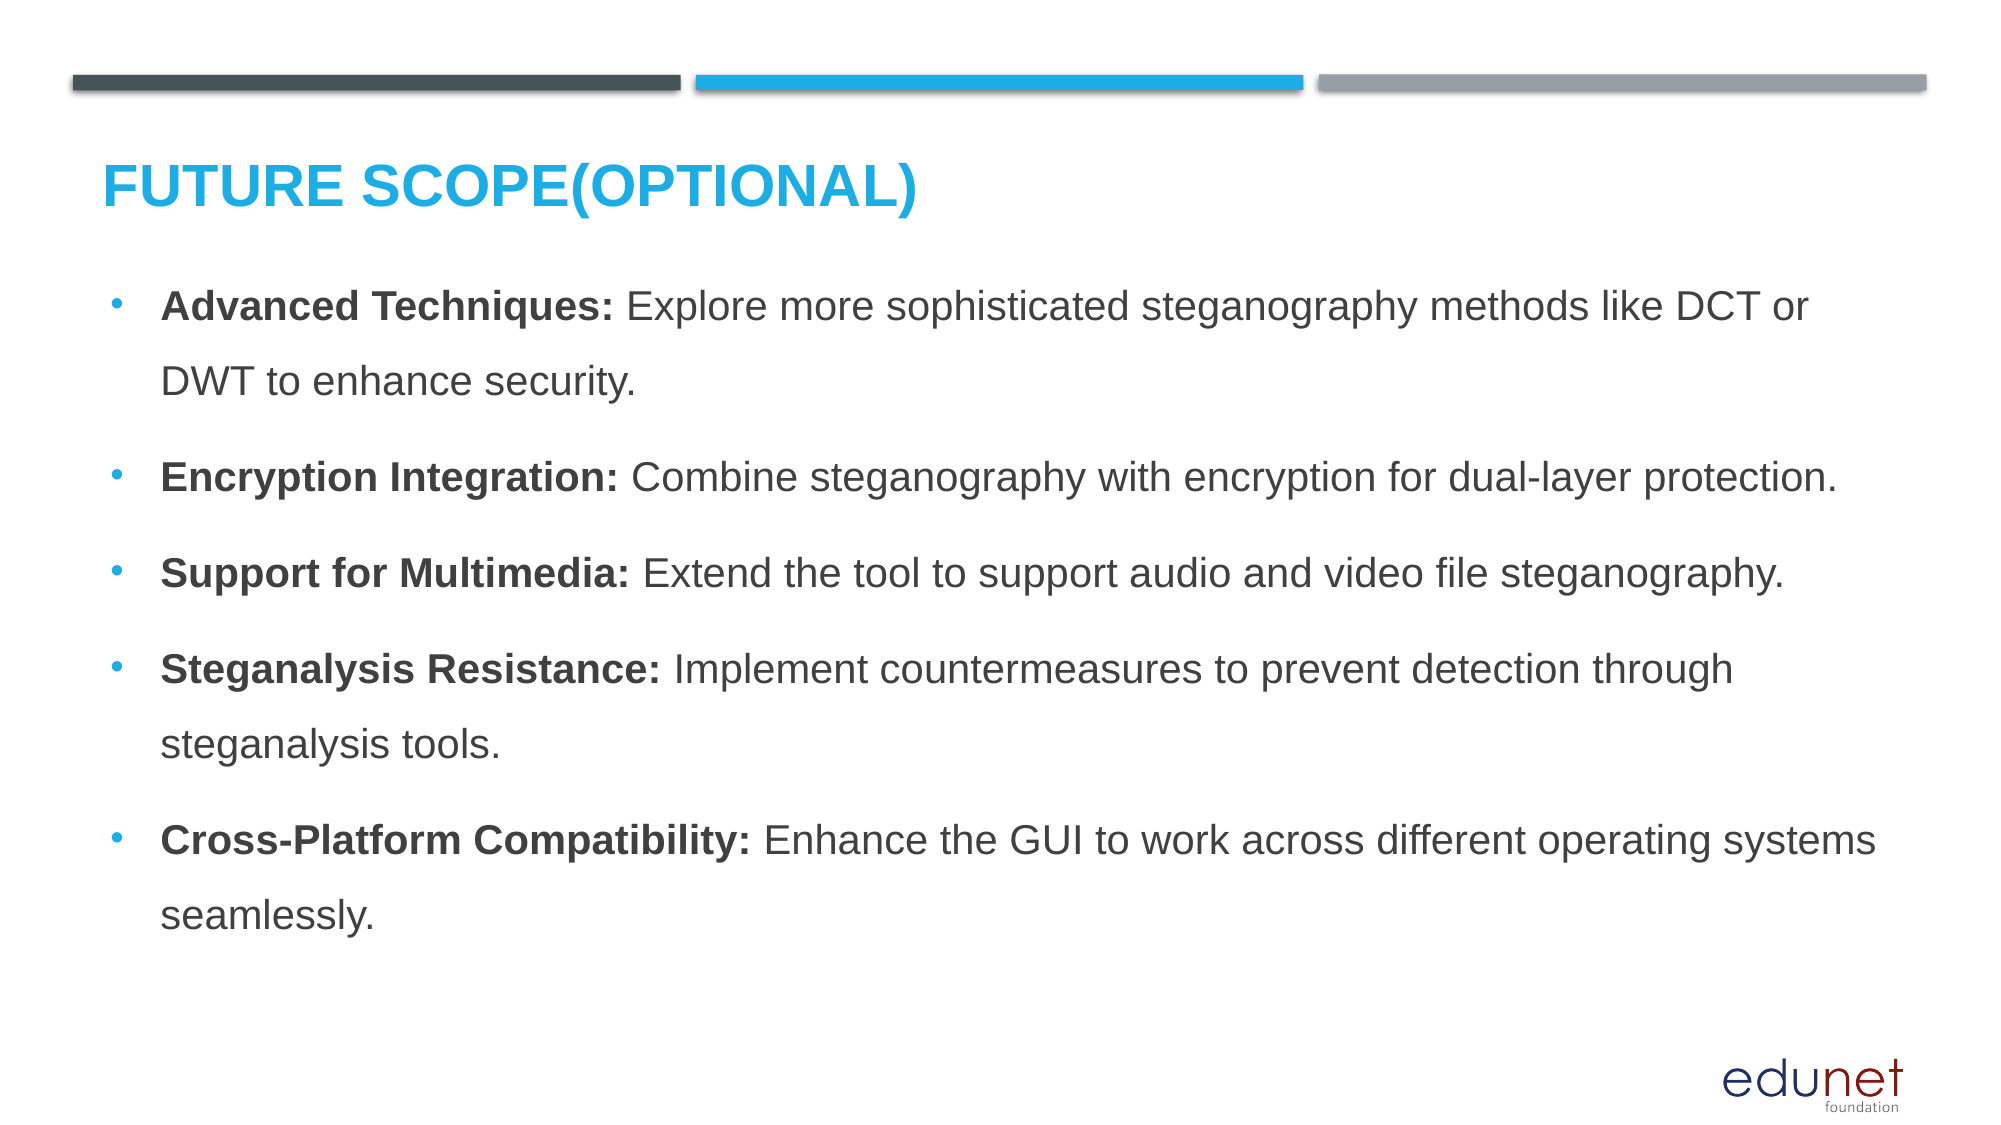

Future scope(optional)
Advanced Techniques: Explore more sophisticated steganography methods like DCT or DWT to enhance security.
Encryption Integration: Combine steganography with encryption for dual-layer protection.
Support for Multimedia: Extend the tool to support audio and video file steganography.
Steganalysis Resistance: Implement countermeasures to prevent detection through steganalysis tools.
Cross-Platform Compatibility: Enhance the GUI to work across different operating systems seamlessly.